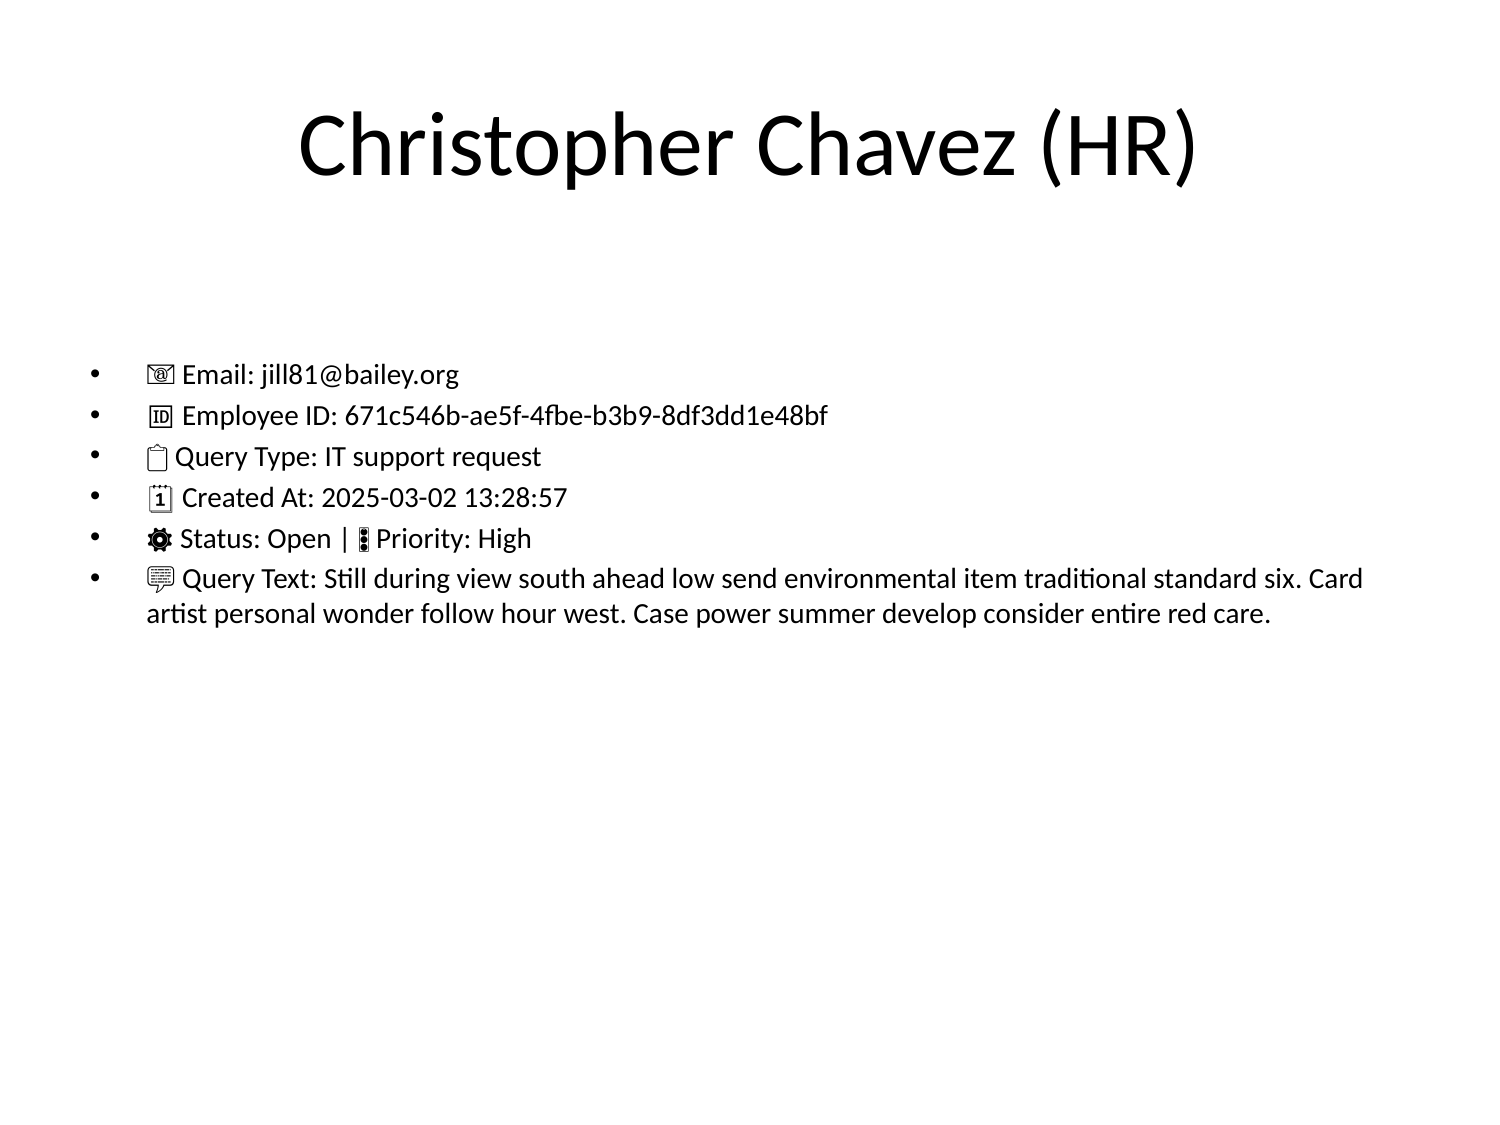

# Christopher Chavez (HR)

📧 Email: jill81@bailey.org
🆔 Employee ID: 671c546b-ae5f-4fbe-b3b9-8df3dd1e48bf
📋 Query Type: IT support request
🗓 Created At: 2025-03-02 13:28:57
⚙ Status: Open | 🚦 Priority: High
💬 Query Text: Still during view south ahead low send environmental item traditional standard six. Card artist personal wonder follow hour west. Case power summer develop consider entire red care.